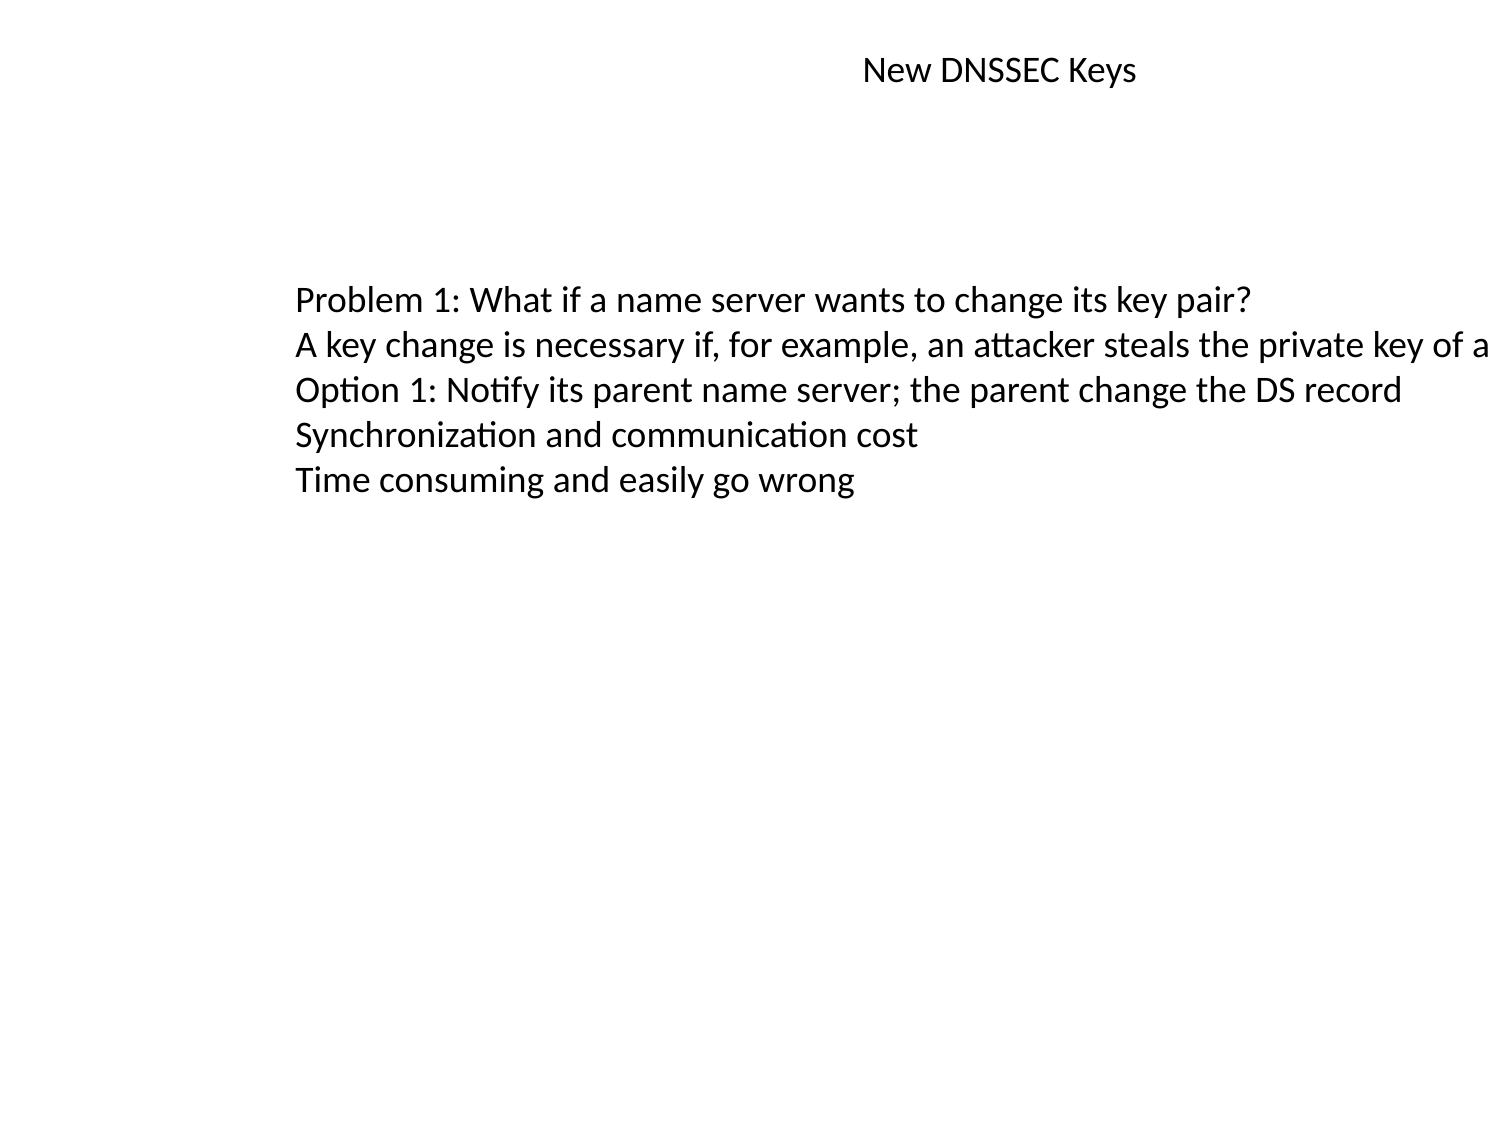

New DNSSEC Keys
Problem 1: What if a name server wants to change its key pair?
A key change is necessary if, for example, an attacker steals the private key of a name server.
Option 1: Notify its parent name server; the parent change the DS record
Synchronization and communication cost
Time consuming and easily go wrong